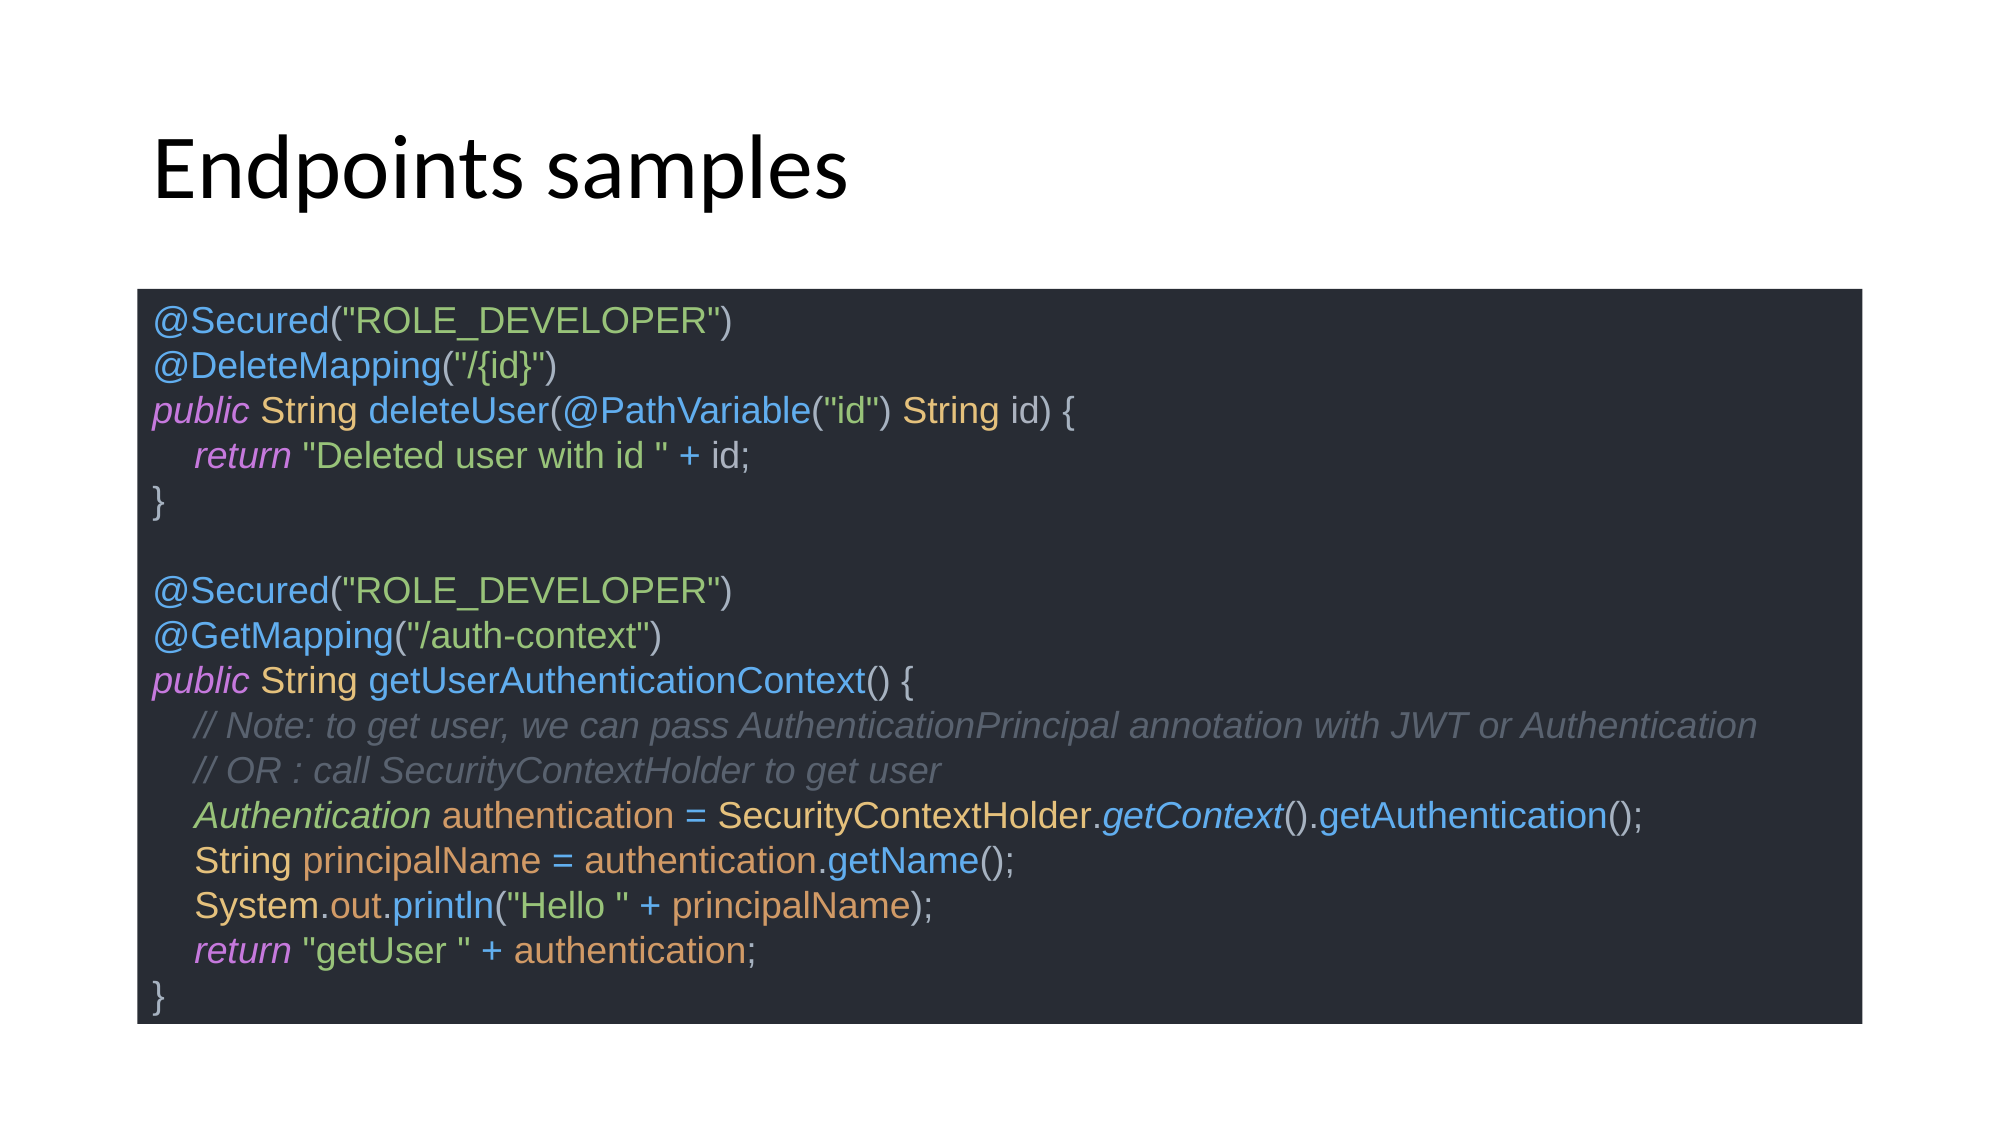

# Endpoints samples
@Secured("ROLE_DEVELOPER")
@DeleteMapping("/{id}")
public String deleteUser(@PathVariable("id") String id) {
    return "Deleted user with id " + id;
}
@Secured("ROLE_DEVELOPER")
@GetMapping("/auth-context")
public String getUserAuthenticationContext() {
    // Note: to get user, we can pass AuthenticationPrincipal annotation with JWT or Authentication
    // OR : call SecurityContextHolder to get user
    Authentication authentication = SecurityContextHolder.getContext().getAuthentication();
    String principalName = authentication.getName();
    System.out.println("Hello " + principalName);
    return "getUser " + authentication;
}